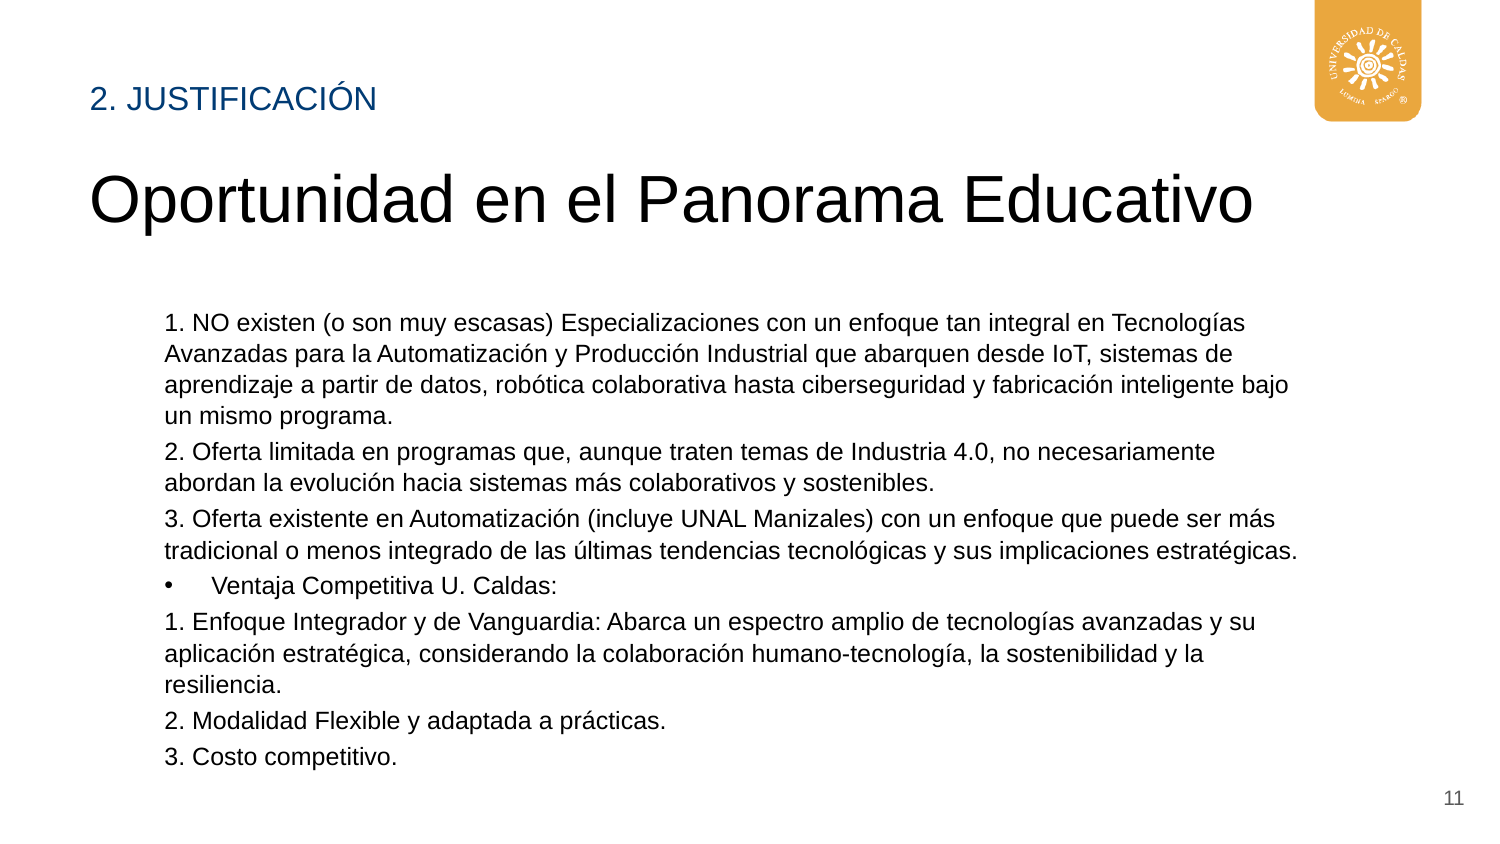

2. JUSTIFICACIÓN
Oportunidad en el Panorama Educativo
1. NO existen (o son muy escasas) Especializaciones con un enfoque tan integral en Tecnologías Avanzadas para la Automatización y Producción Industrial que abarquen desde IoT, sistemas de aprendizaje a partir de datos, robótica colaborativa hasta ciberseguridad y fabricación inteligente bajo un mismo programa.
2. Oferta limitada en programas que, aunque traten temas de Industria 4.0, no necesariamente abordan la evolución hacia sistemas más colaborativos y sostenibles.
3. Oferta existente en Automatización (incluye UNAL Manizales) con un enfoque que puede ser más tradicional o menos integrado de las últimas tendencias tecnológicas y sus implicaciones estratégicas.
Ventaja Competitiva U. Caldas:
1. Enfoque Integrador y de Vanguardia: Abarca un espectro amplio de tecnologías avanzadas y su aplicación estratégica, considerando la colaboración humano-tecnología, la sostenibilidad y la resiliencia.
2. Modalidad Flexible y adaptada a prácticas.
3. Costo competitivo.
11